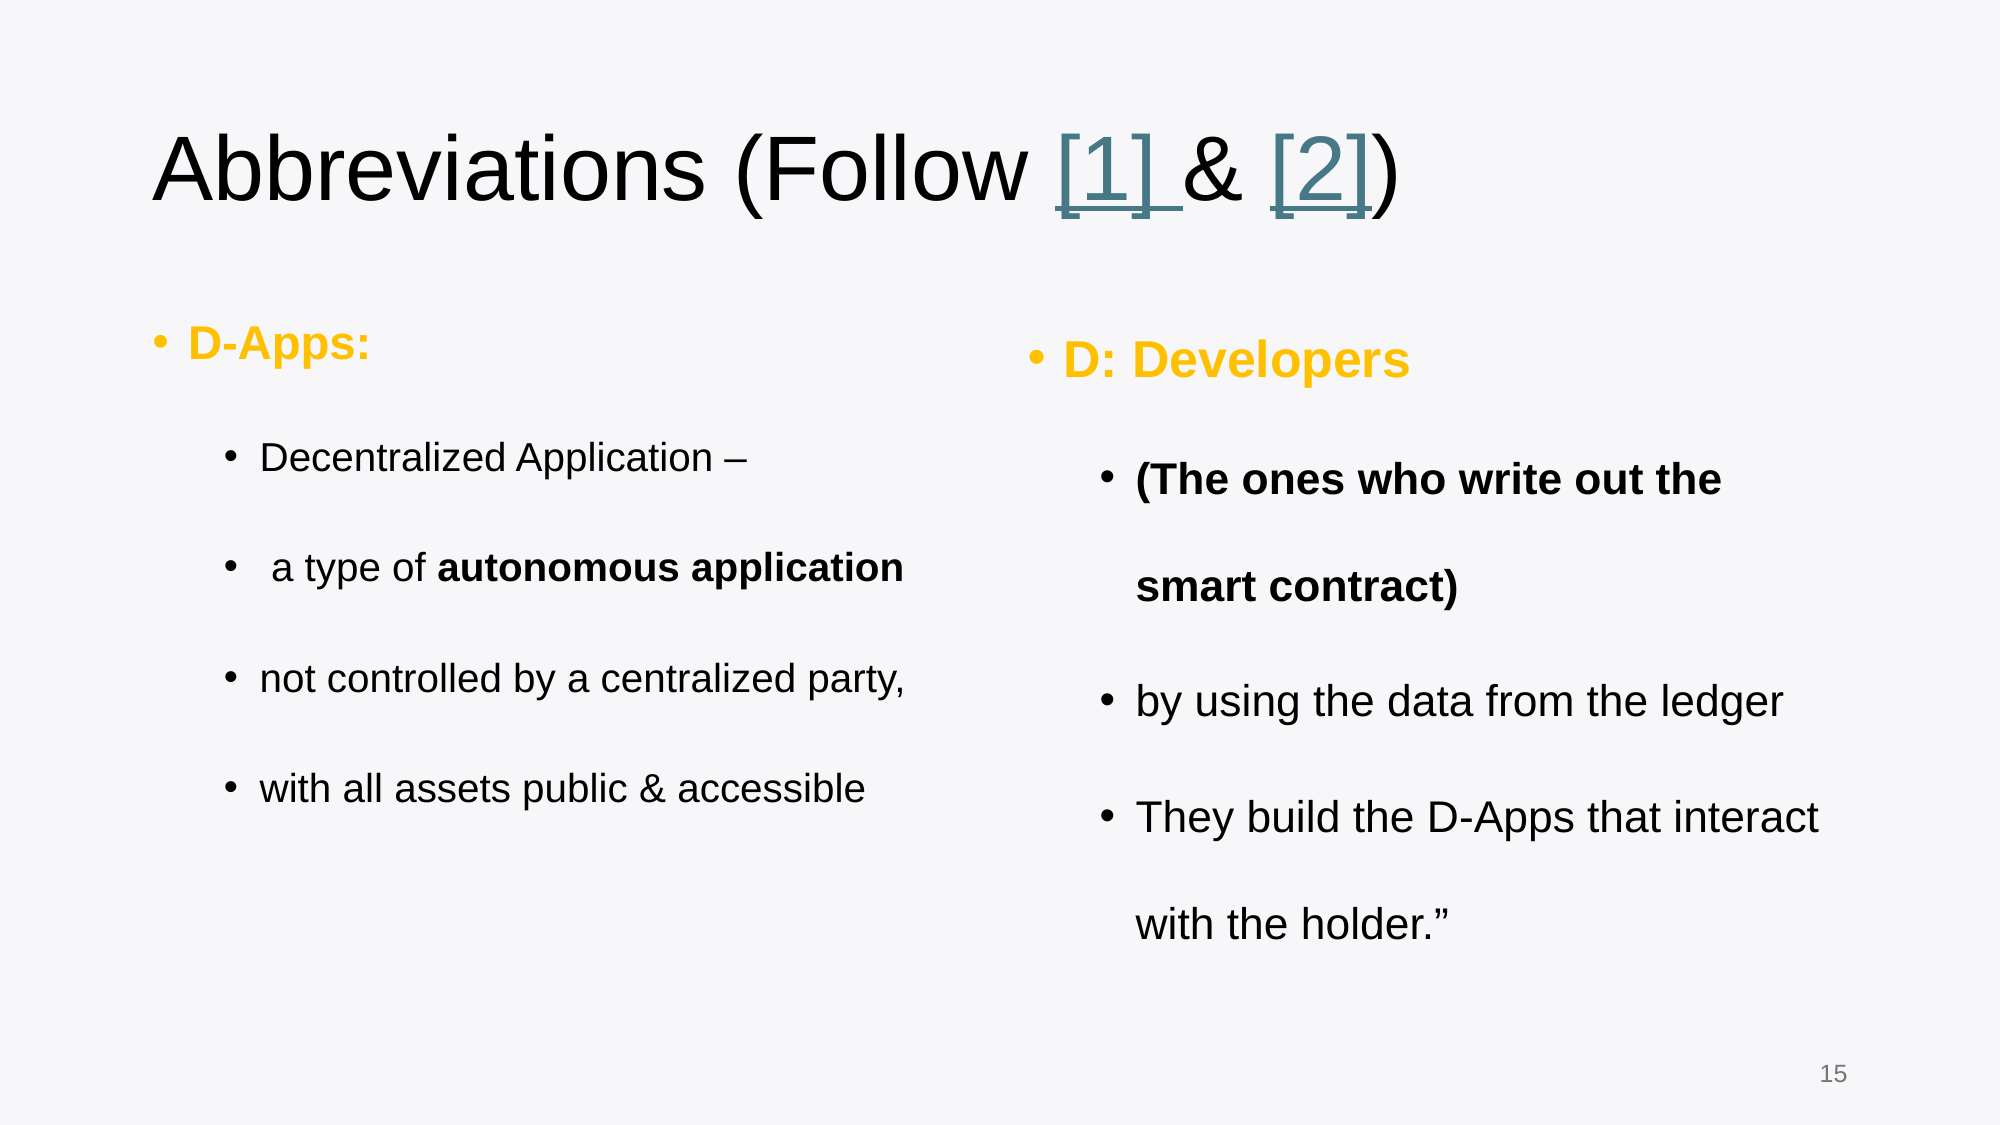

# Abbreviations (Follow [1] & [2])
D-Apps:
Decentralized Application –
 a type of autonomous application
not controlled by a centralized party,
with all assets public & accessible

D: Developers
(The ones who write out the smart contract)
by using the data from the ledger
They build the D-Apps that interact with the holder.”

15